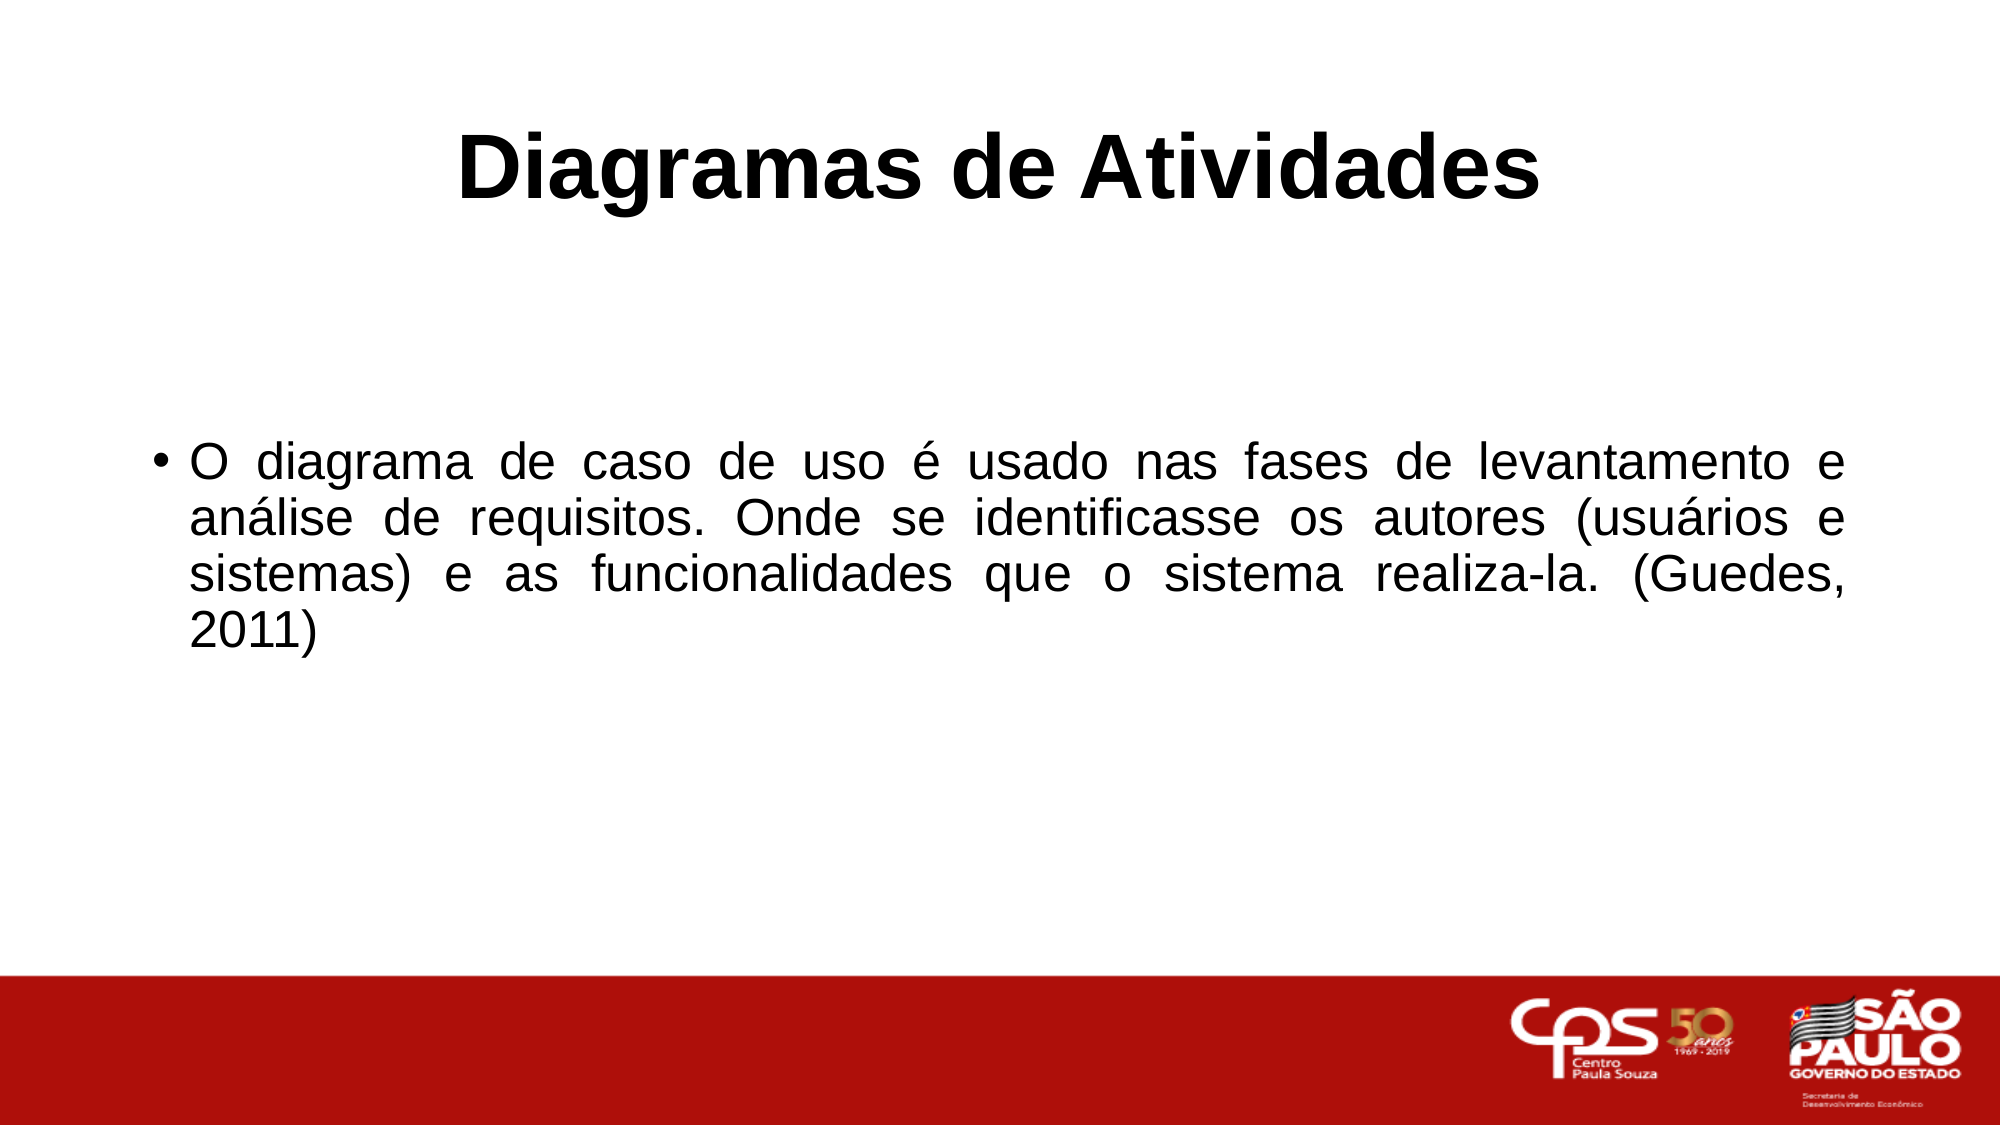

# Diagramas de Atividades
O diagrama de caso de uso é usado nas fases de levantamento e análise de requisitos. Onde se identificasse os autores (usuários e sistemas) e as funcionalidades que o sistema realiza-la. (Guedes, 2011)